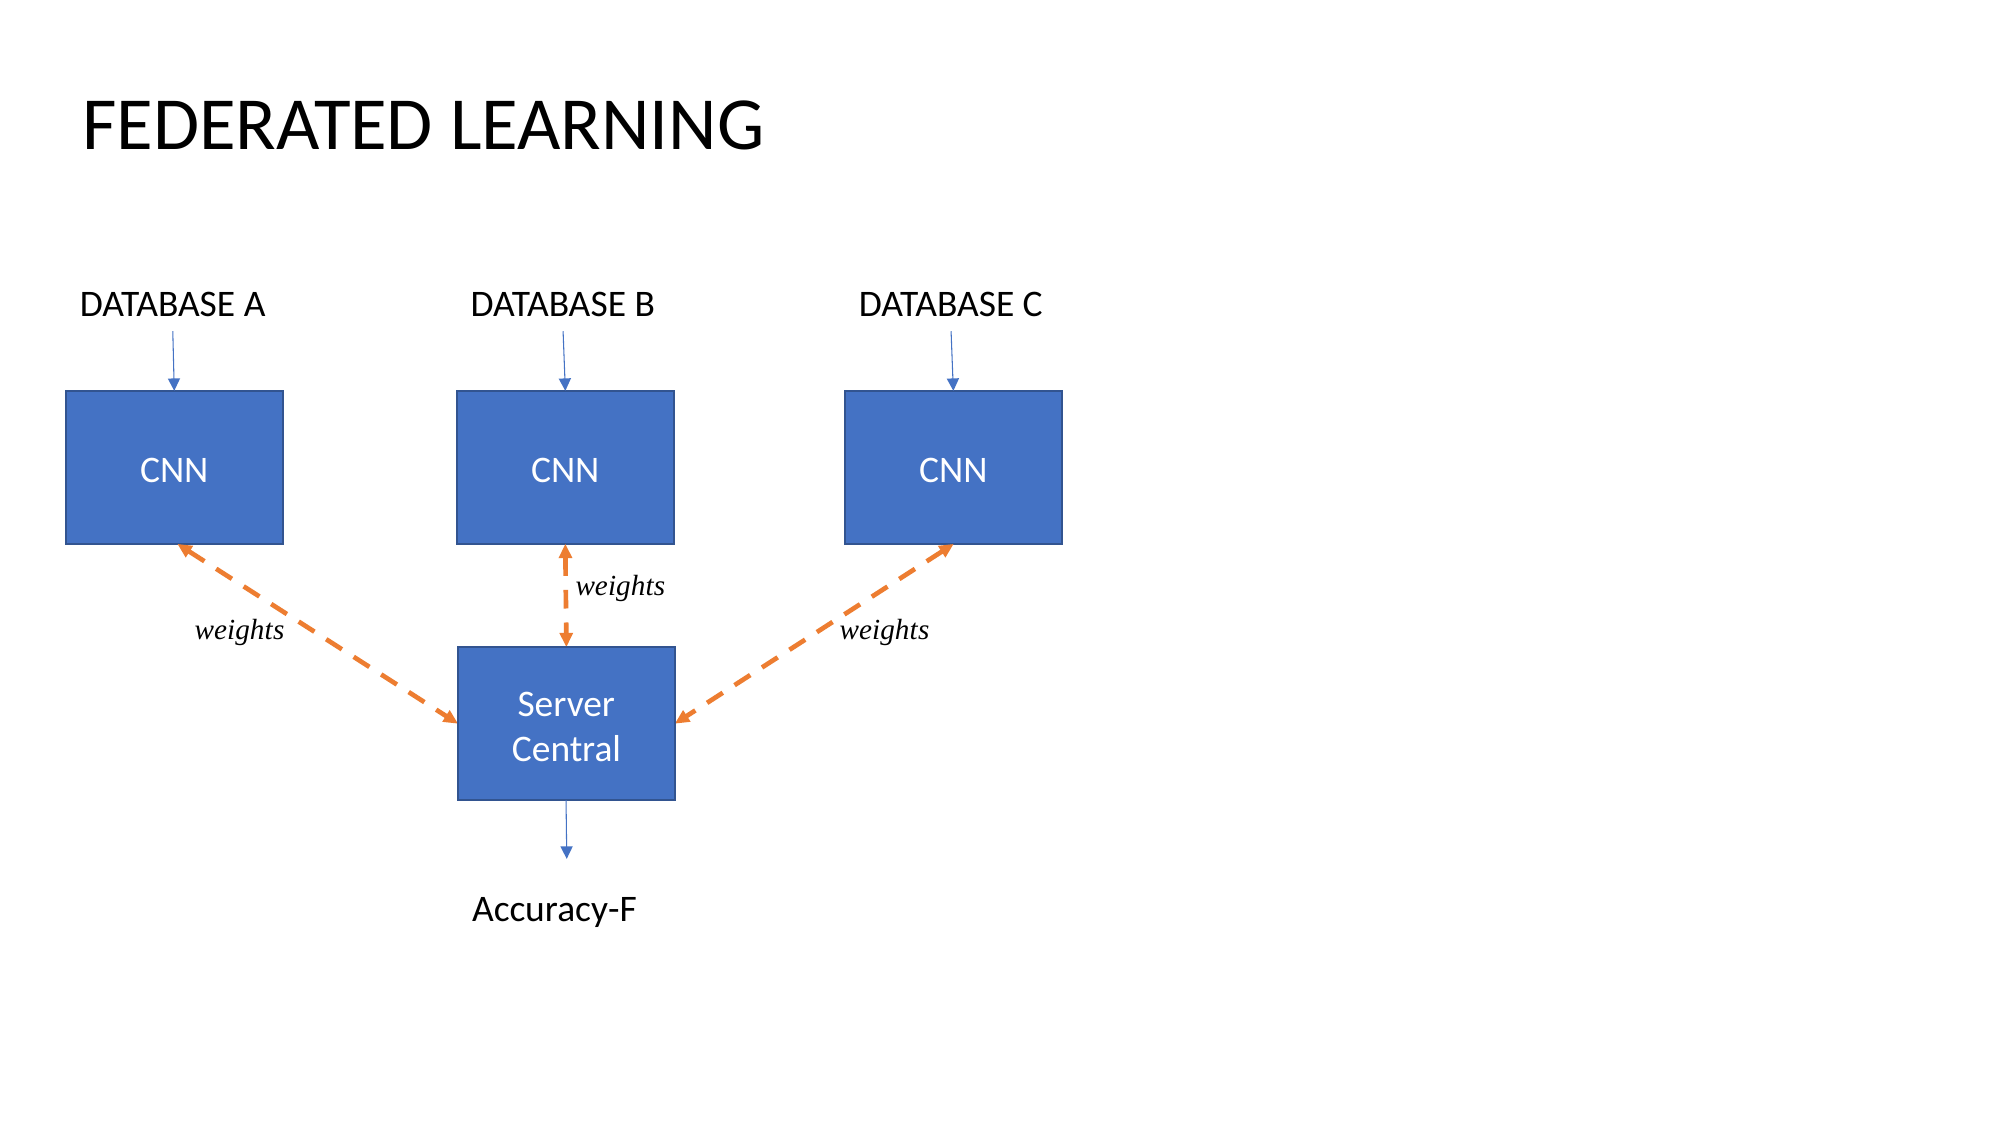

FEDERATED LEARNING
DATABASE A
DATABASE B
DATABASE C
CNN
CNN
CNN
weights
weights
weights
Server Central
Accuracy-F